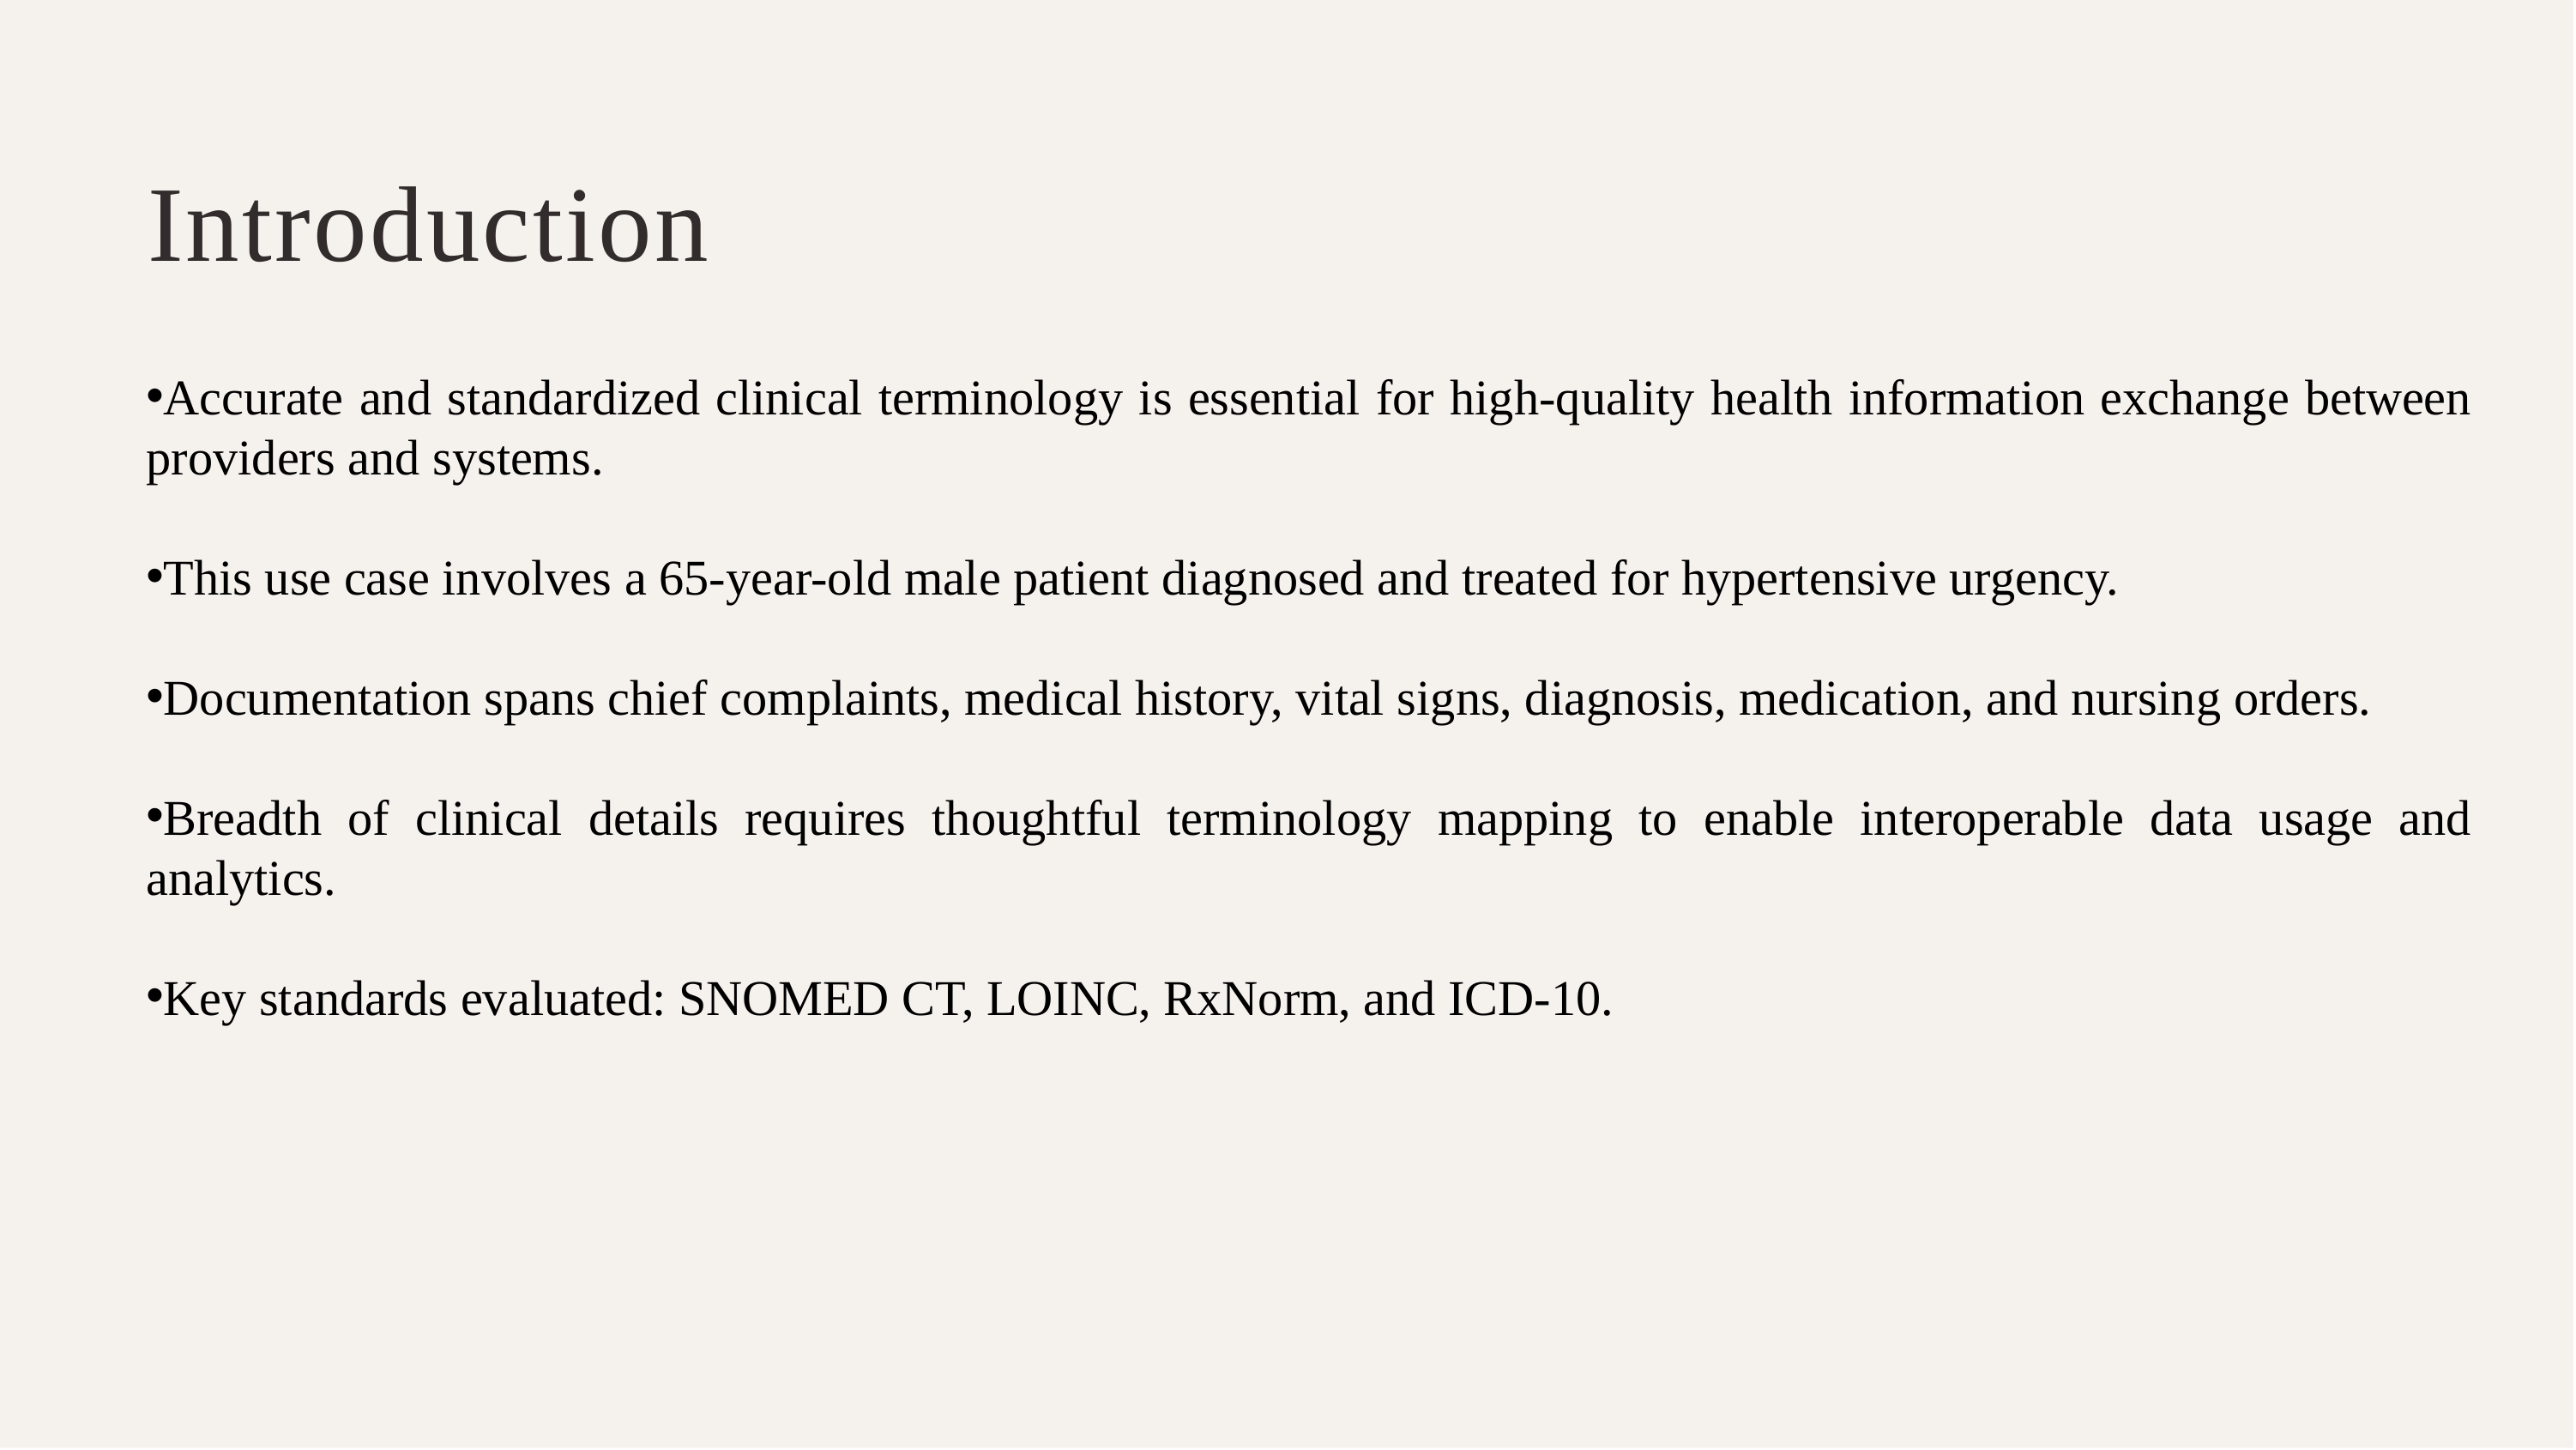

# Introduction
Accurate and standardized clinical terminology is essential for high-quality health information exchange between providers and systems.

This use case involves a 65-year-old male patient diagnosed and treated for hypertensive urgency.

Documentation spans chief complaints, medical history, vital signs, diagnosis, medication, and nursing orders.

Breadth of clinical details requires thoughtful terminology mapping to enable interoperable data usage and analytics.

Key standards evaluated: SNOMED CT, LOINC, RxNorm, and ICD-10.